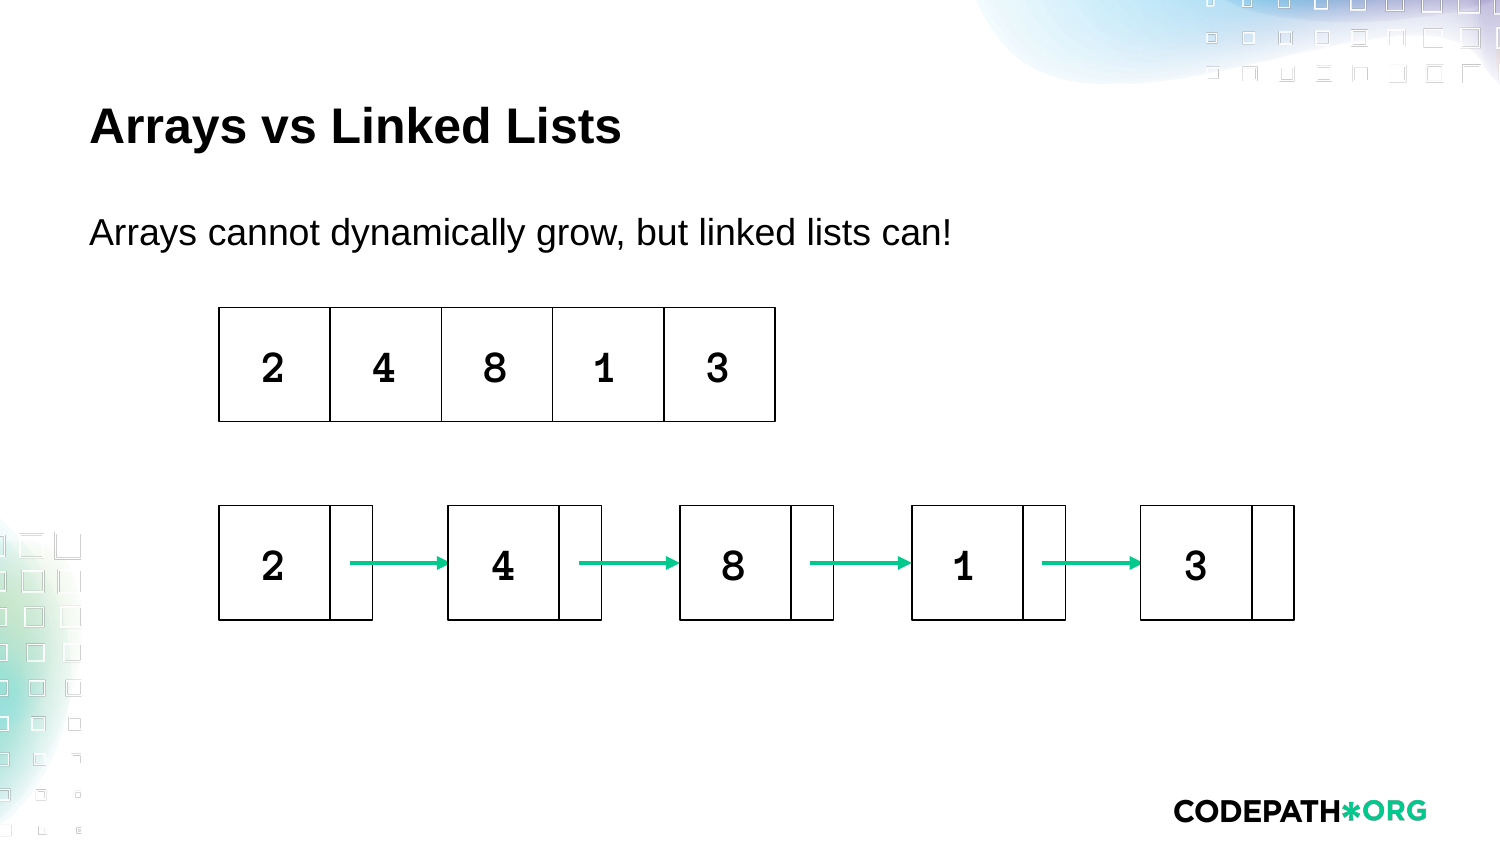

# Arrays vs Linked Lists
Arrays cannot dynamically grow, but linked lists can!

2

4

8

1

3

4

2

8

1

3